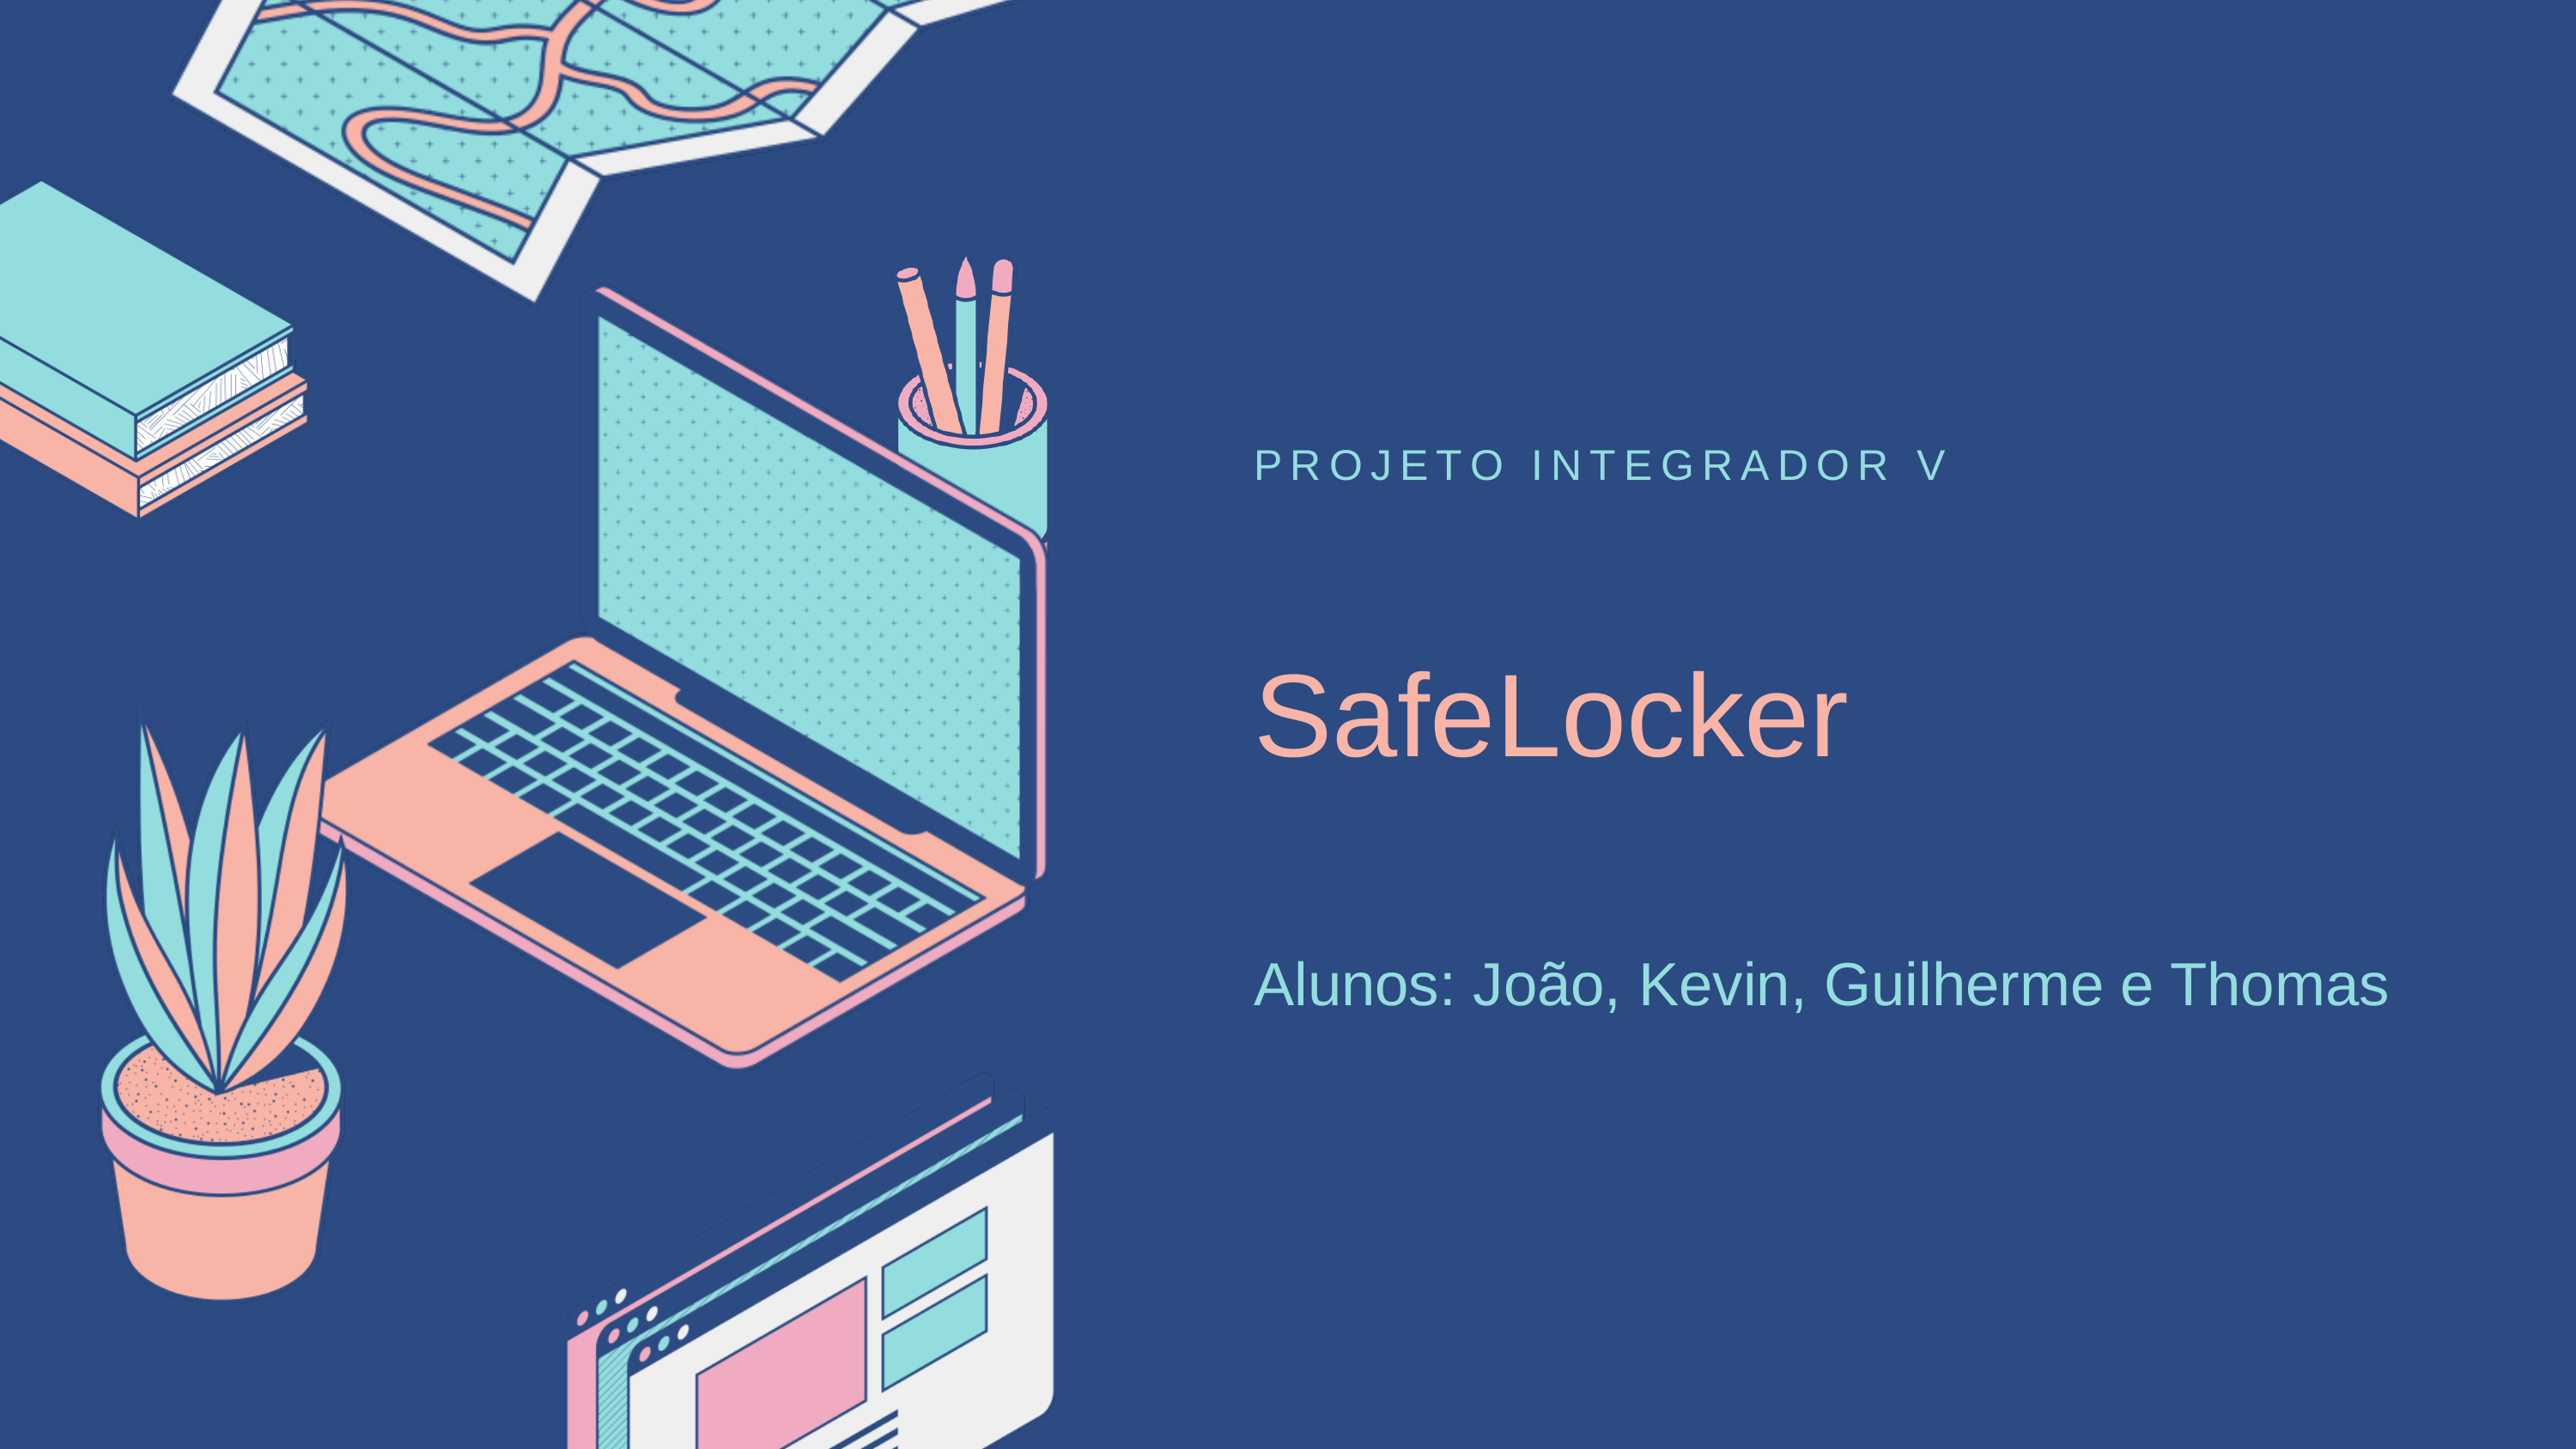

PROJETO INTEGRADOR V
SafeLocker
Alunos: João, Kevin, Guilherme e Thomas